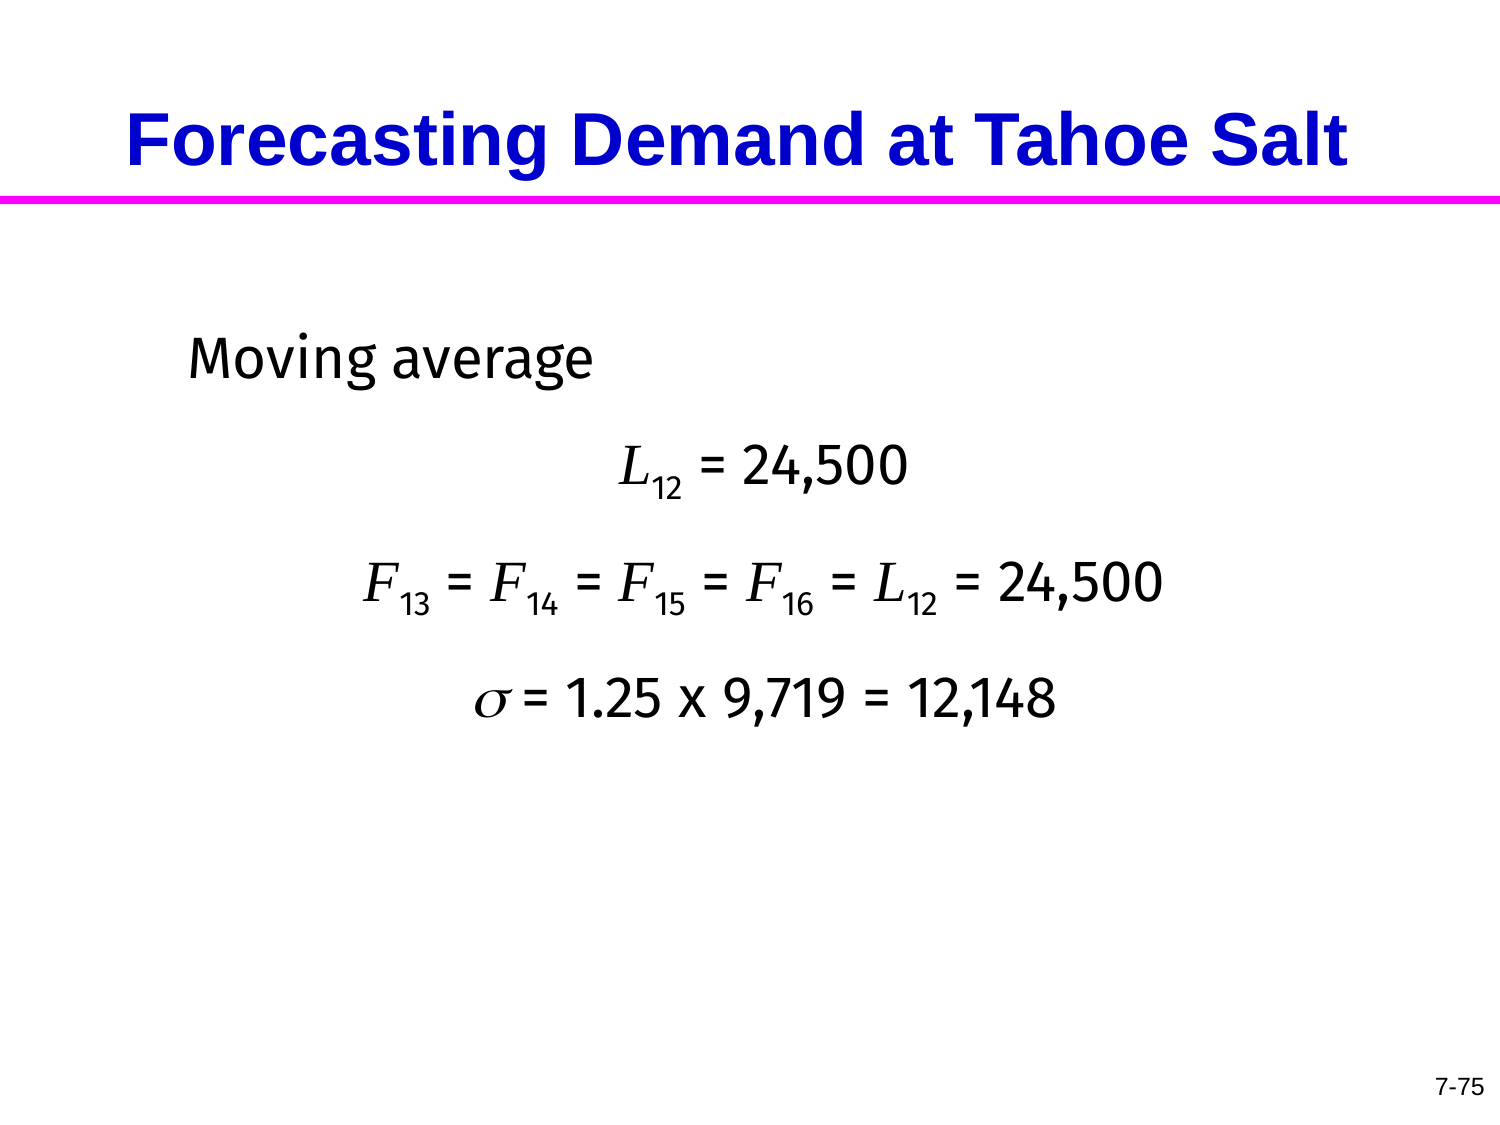

# Forecasting Demand at Tahoe Salt
Moving average
L12 = 24,500
F13 = F14 = F15 = F16 = L12 = 24,500
σ = 1.25 x 9,719 = 12,148
7-75